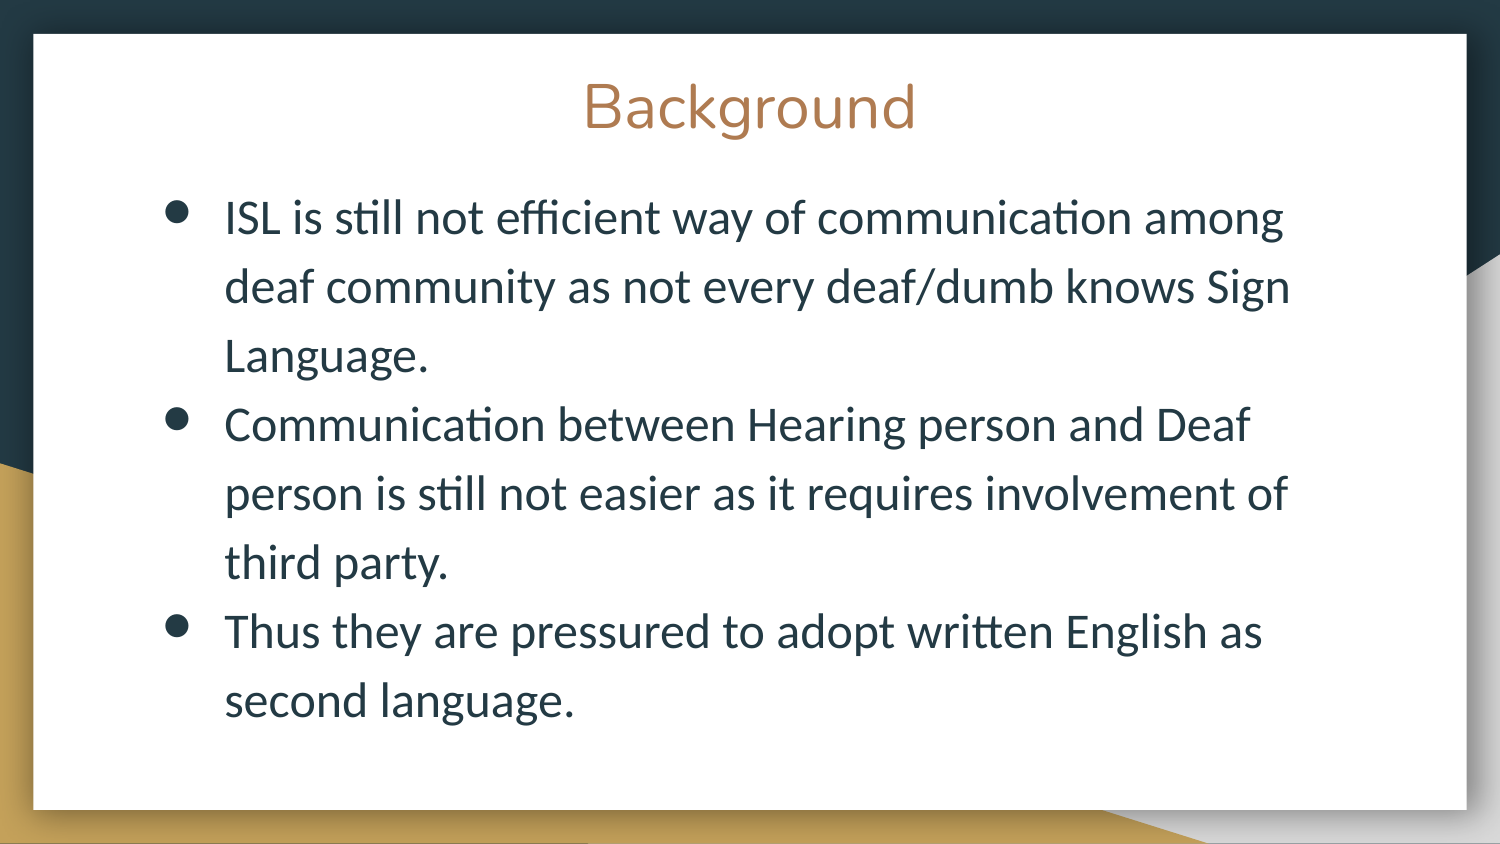

# Background
ISL is still not efficient way of communication among deaf community as not every deaf/dumb knows Sign Language.
Communication between Hearing person and Deaf person is still not easier as it requires involvement of third party.
Thus they are pressured to adopt written English as second language.